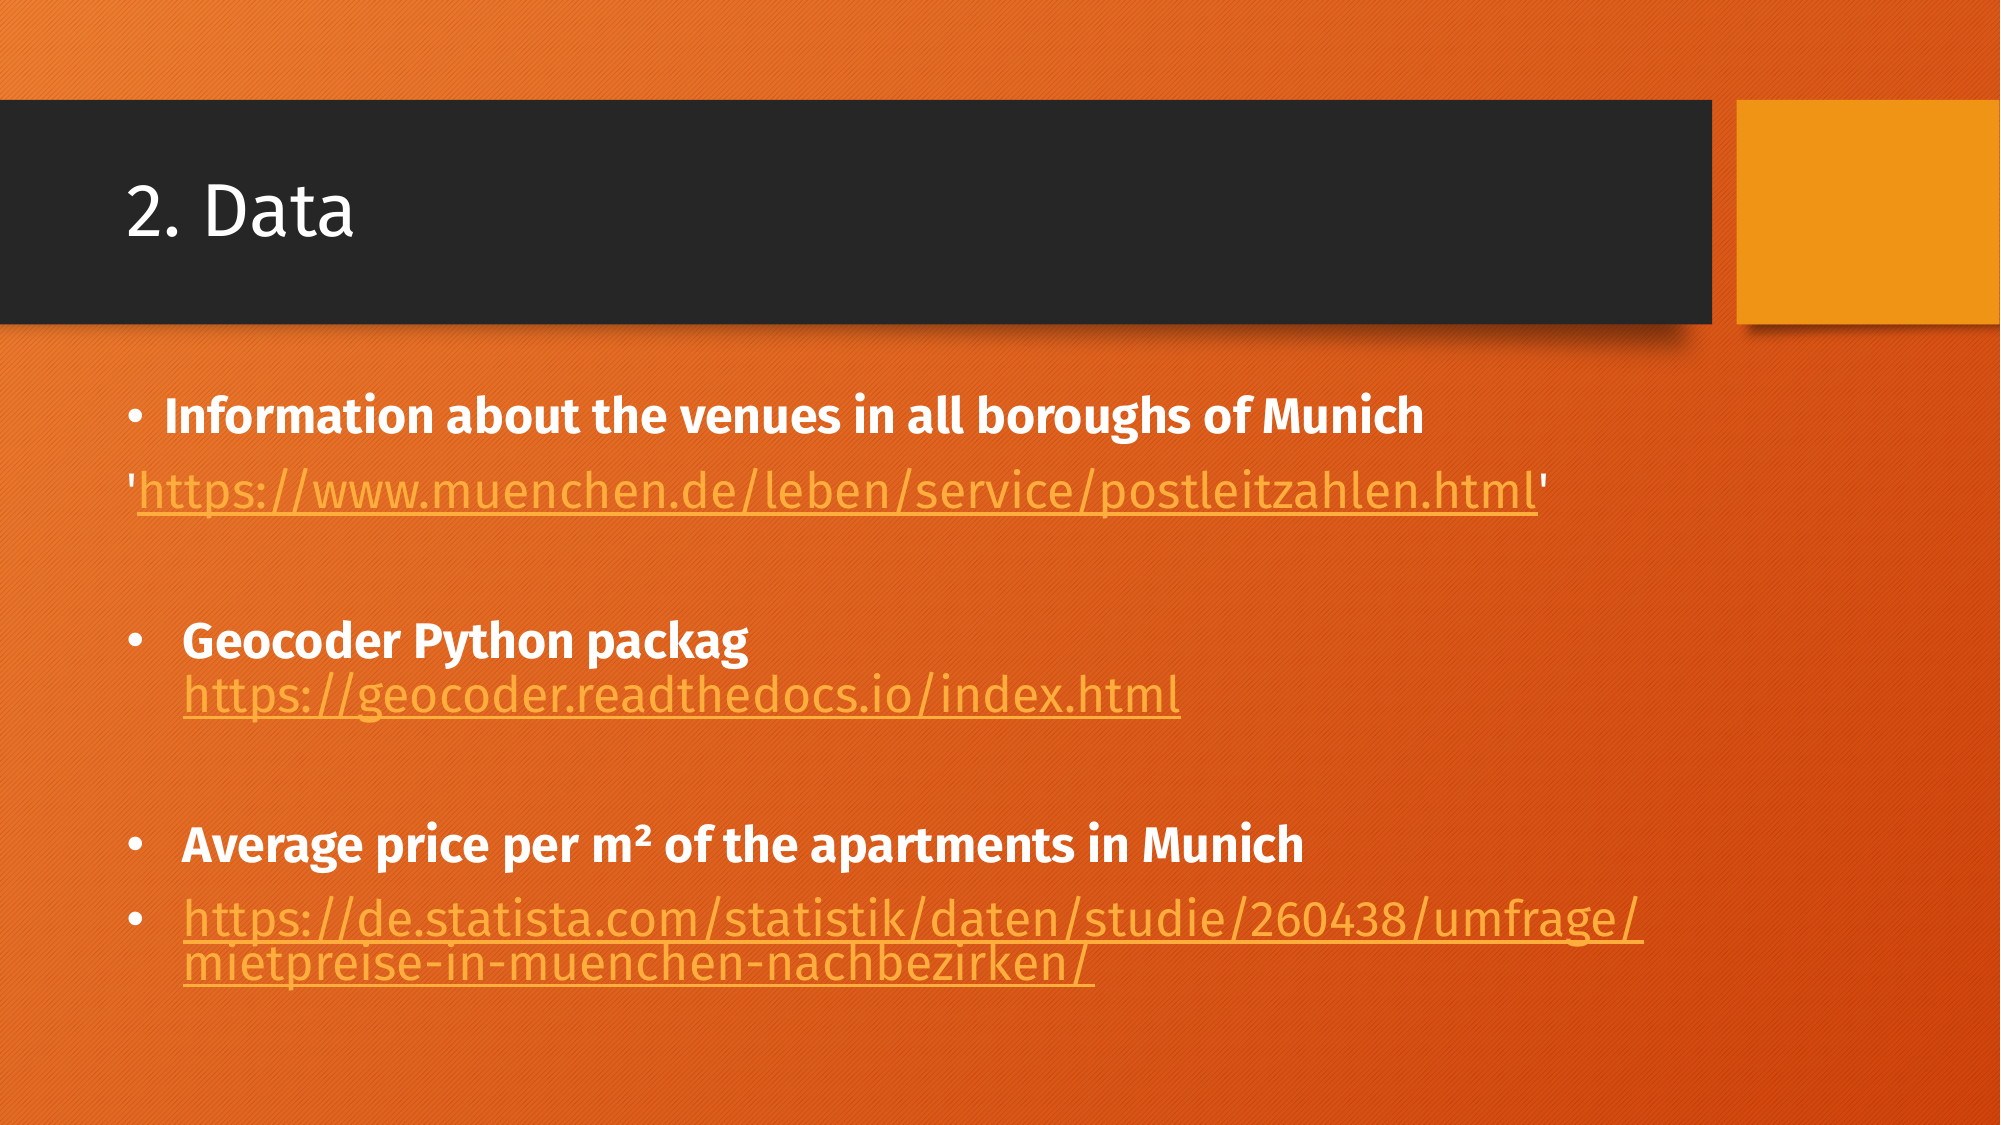

# 2. Data
Information about the venues in all boroughs of Munich
'https://www.muenchen.de/leben/service/postleitzahlen.html'

Geocoder Python packag https://geocoder.readthedocs.io/index.html

Average price per m² of the apartments in Munich
https://de.statista.com/statistik/daten/studie/260438/umfrage/mietpreise-in-muenchen-nachbezirken/